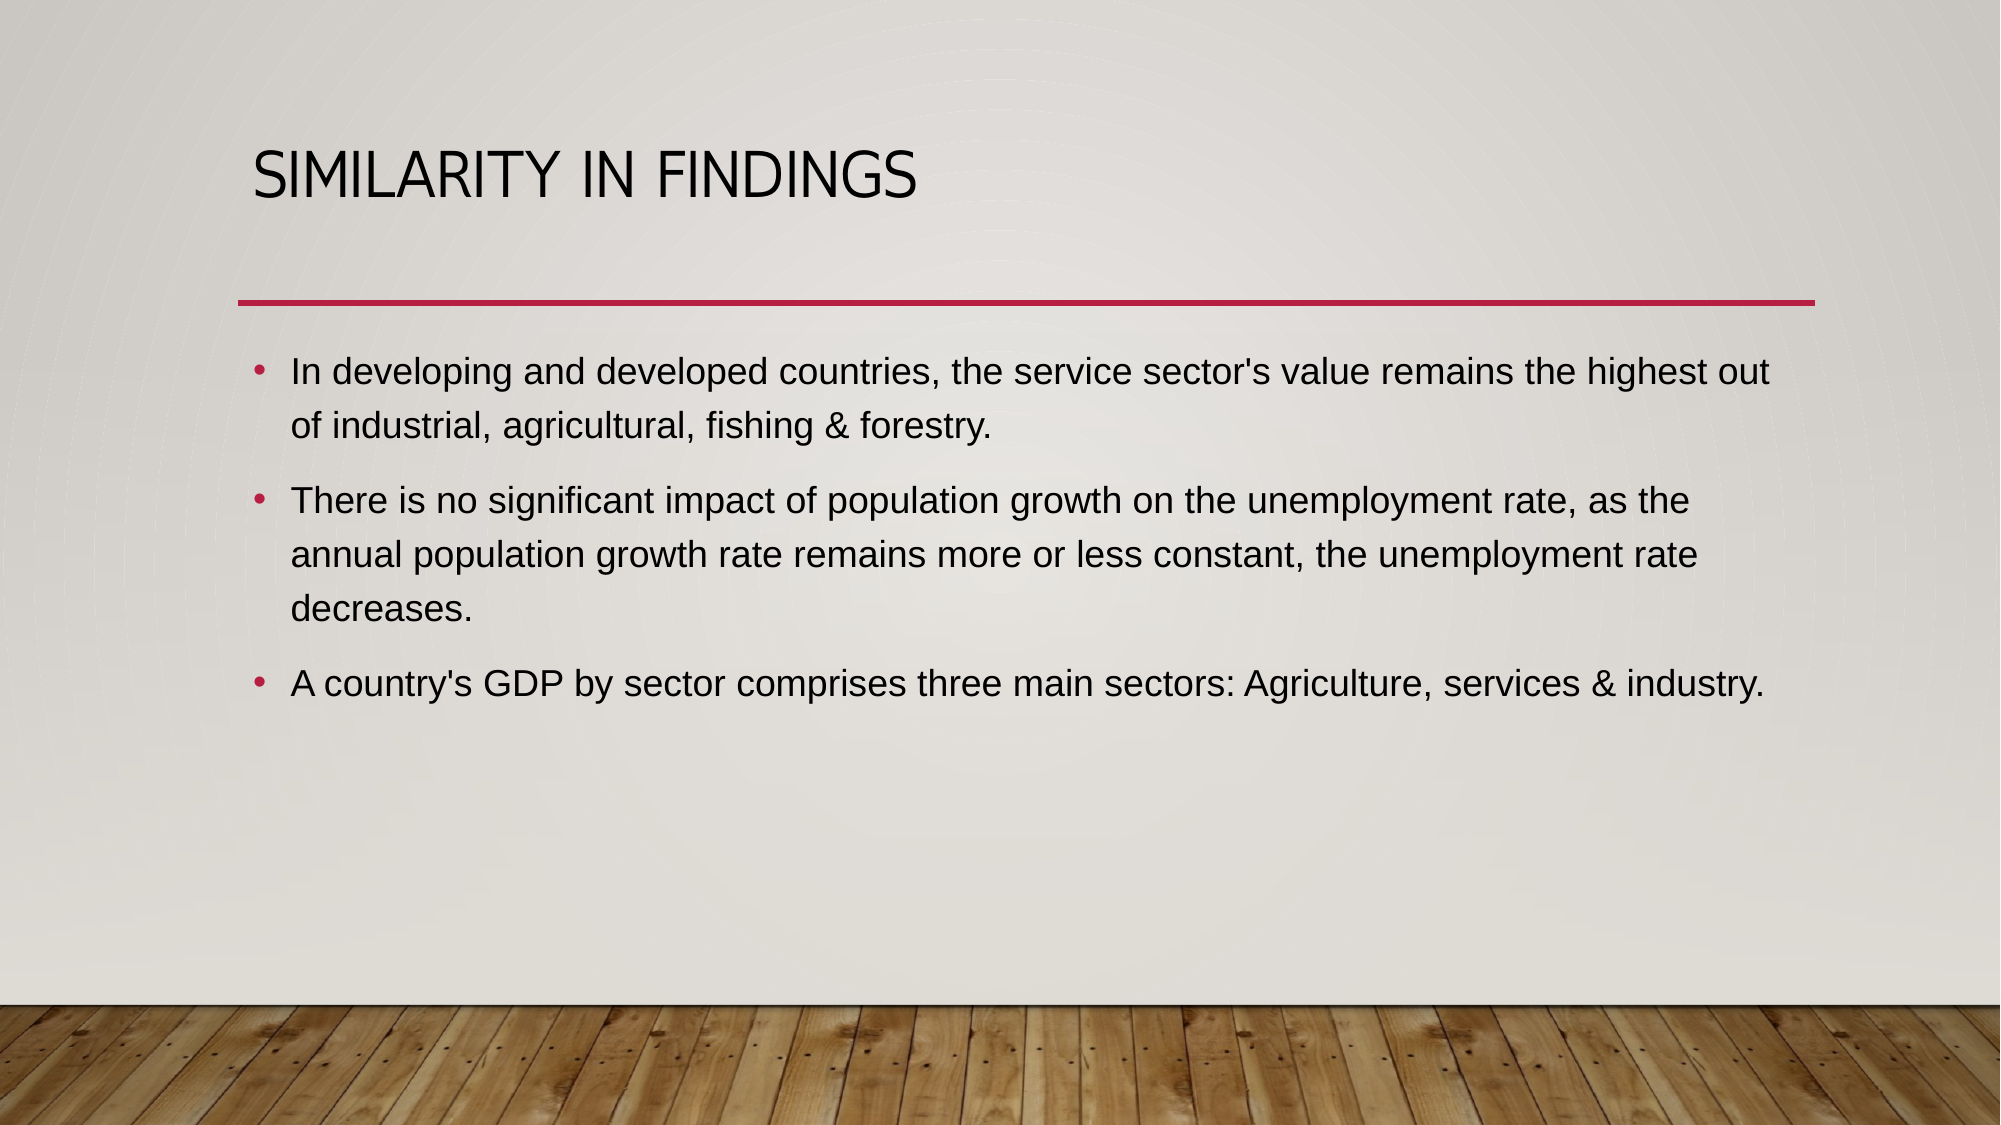

# Similarity in findings
In developing and developed countries, the service sector's value remains the highest out of industrial, agricultural, fishing & forestry.
There is no significant impact of population growth on the unemployment rate, as the annual population growth rate remains more or less constant, the unemployment rate decreases.
A country's GDP by sector comprises three main sectors: Agriculture, services & industry.